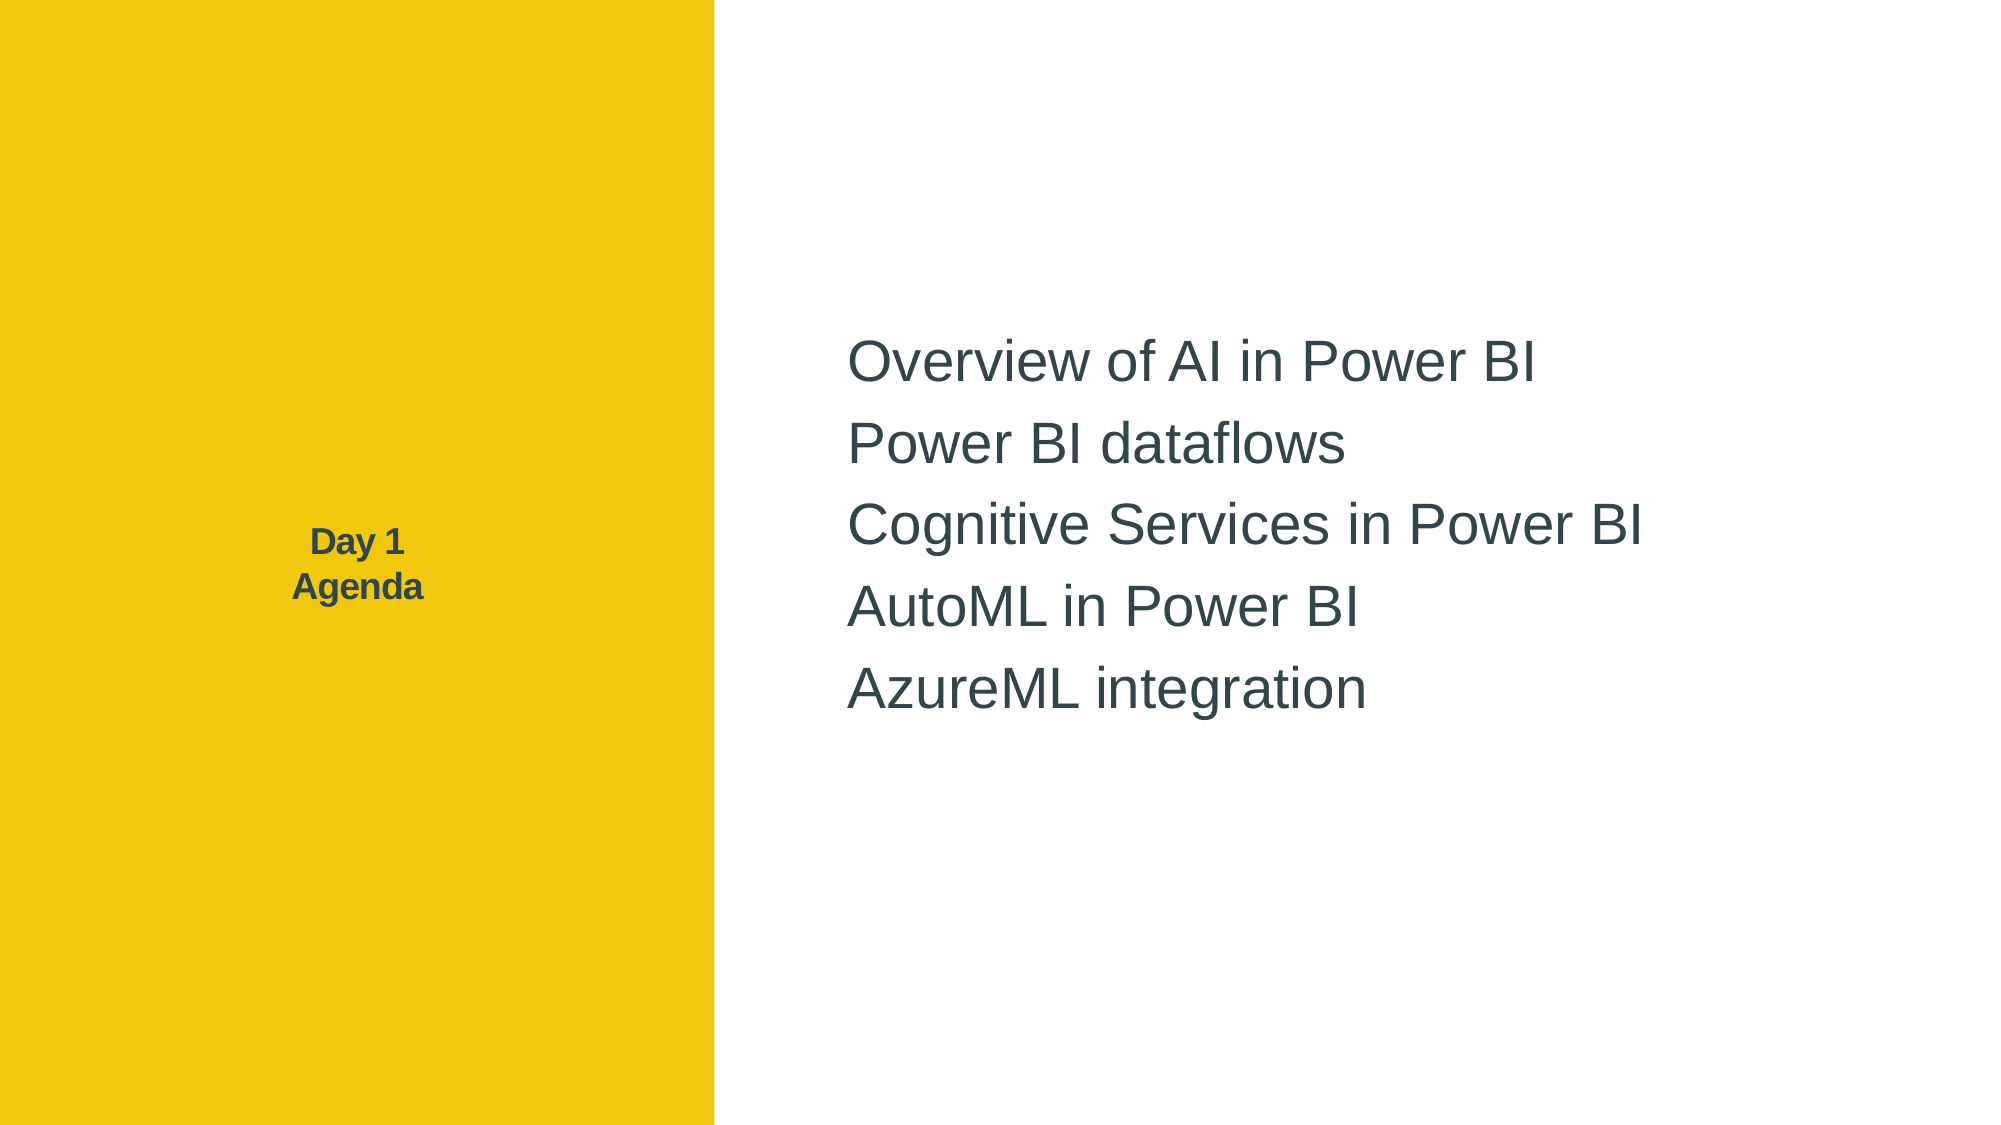

# Day 1 Agenda
Overview of AI in Power BI
Power BI dataflows
Cognitive Services in Power BI
AutoML in Power BI
AzureML integration